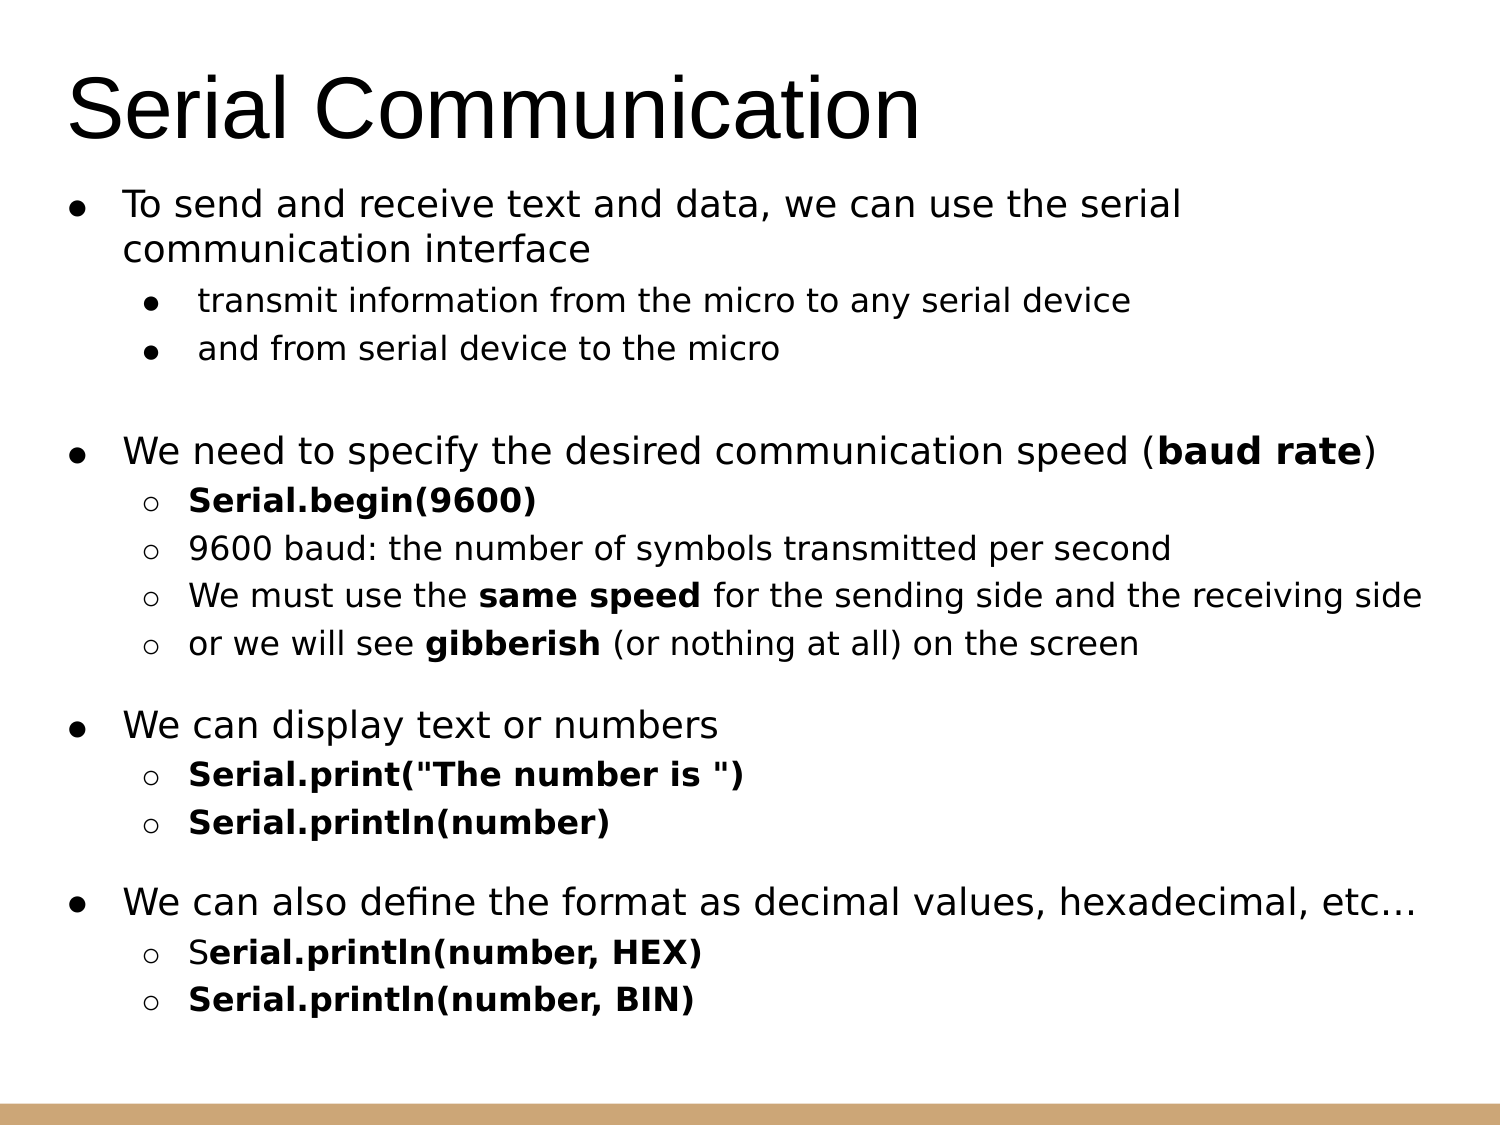

# Serial Communication
To send and receive text and data, we can use the serial communication interface
transmit information from the micro to any serial device
and from serial device to the micro

We need to specify the desired communication speed (baud rate)
Serial.begin(9600)
9600 baud: the number of symbols transmitted per second
We must use the same speed for the sending side and the receiving side
or we will see gibberish (or nothing at all) on the screen

We can display text or numbers
Serial.print("The number is ")
Serial.println(number)

We can also define the format as decimal values, hexadecimal, etc…
Serial.println(number, HEX)
Serial.println(number, BIN)